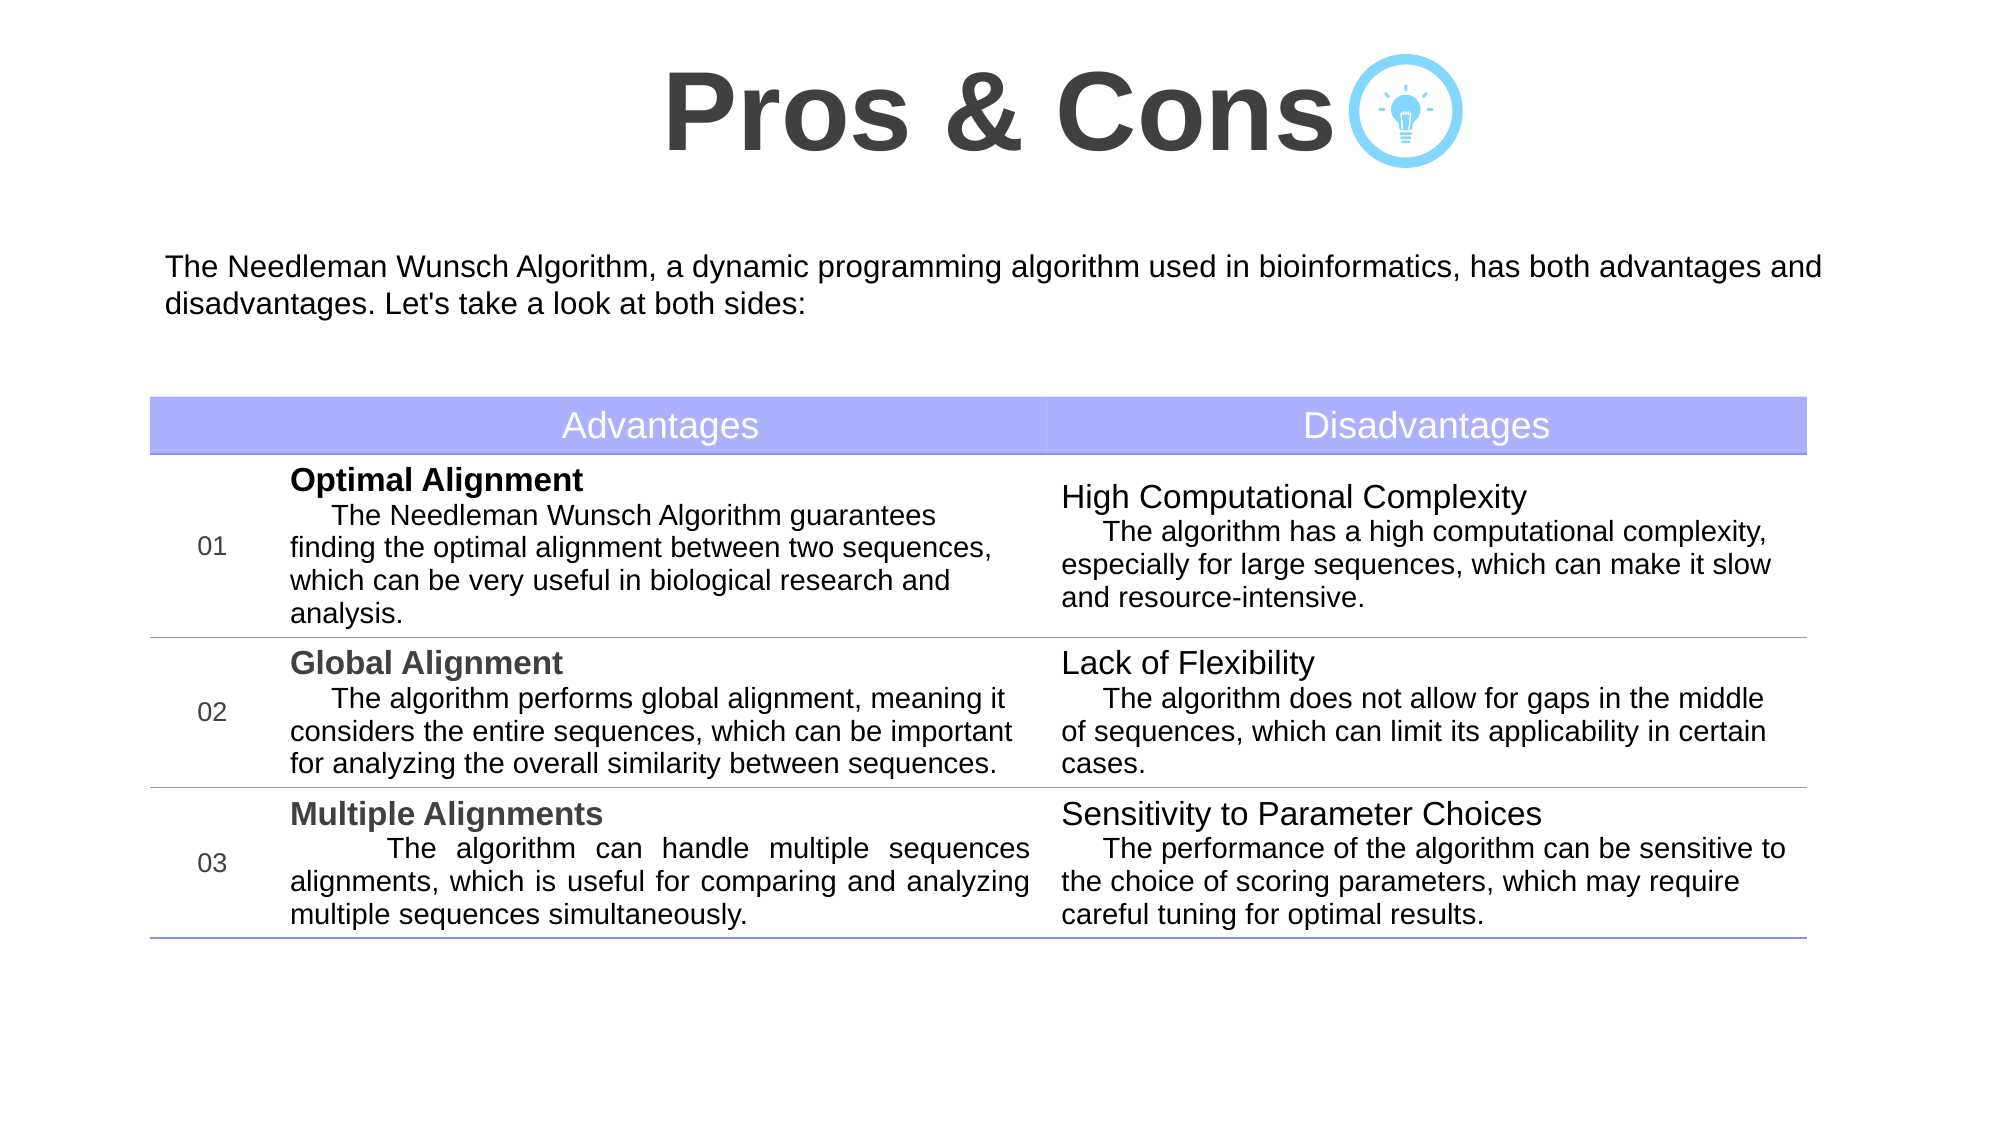

Pros & Cons

The Needleman Wunsch Algorithm, a dynamic programming algorithm used in bioinformatics, has both advantages and disadvantages. Let's take a look at both sides:
|  | Advantages | Disadvantages |
| --- | --- | --- |
| 01 | Optimal Alignment The Needleman Wunsch Algorithm guarantees finding the optimal alignment between two sequences, which can be very useful in biological research and analysis. | High Computational Complexity The algorithm has a high computational complexity, especially for large sequences, which can make it slow and resource-intensive. |
| 02 | Global Alignment The algorithm performs global alignment, meaning it considers the entire sequences, which can be important for analyzing the overall similarity between sequences. | Lack of Flexibility The algorithm does not allow for gaps in the middle of sequences, which can limit its applicability in certain cases. |
| 03 | Multiple Alignments The algorithm can handle multiple sequences alignments, which is useful for comparing and analyzing multiple sequences simultaneously. | Sensitivity to Parameter Choices The performance of the algorithm can be sensitive to the choice of scoring parameters, which may require careful tuning for optimal results. |